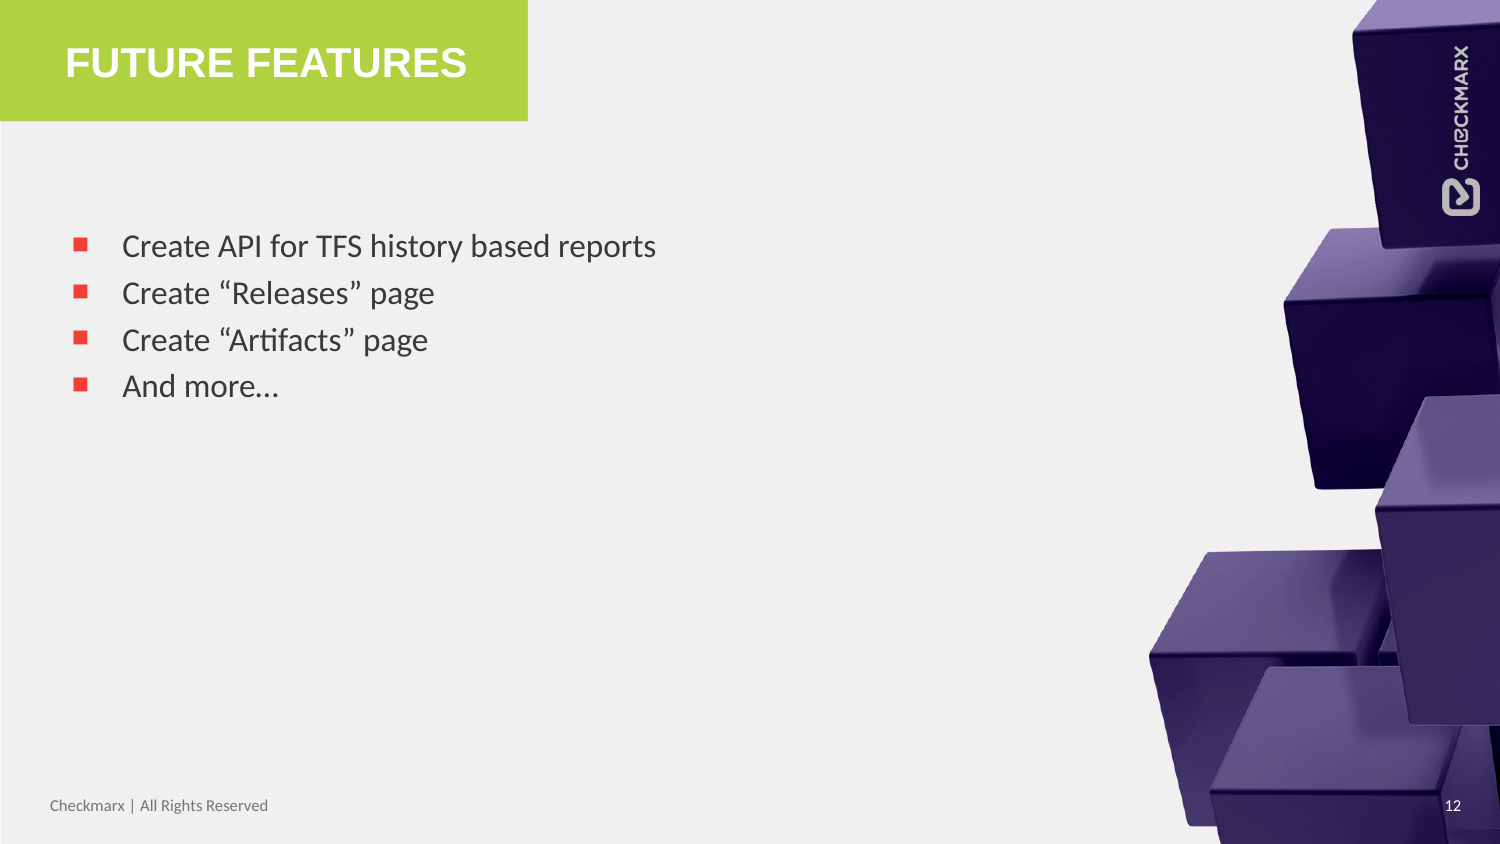

# FUTURE FEATURES
Create API for TFS history based reports
Create “Releases” page
Create “Artifacts” page
And more…
Checkmarx | All Rights Reserved
12